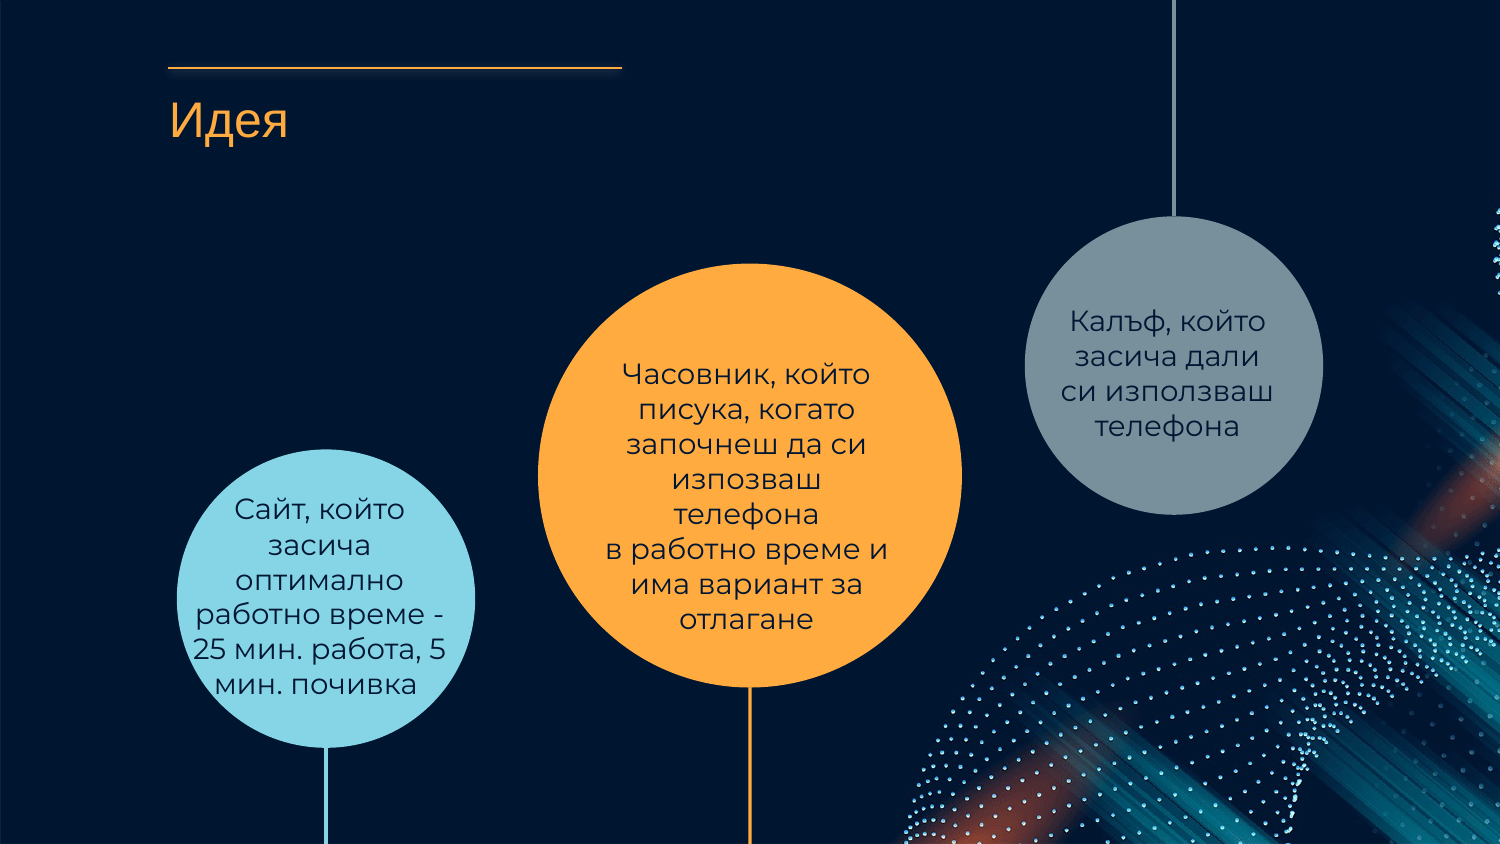

# Идея

Калъф, който засича дали си използваш телефона
Часовник, който писука, когато започнеш да си изпозваш телефона в работно време и има вариант за отлагане

Сайт, който засича оптимално работно време - 25 мин. работа, 5 мин. почивка